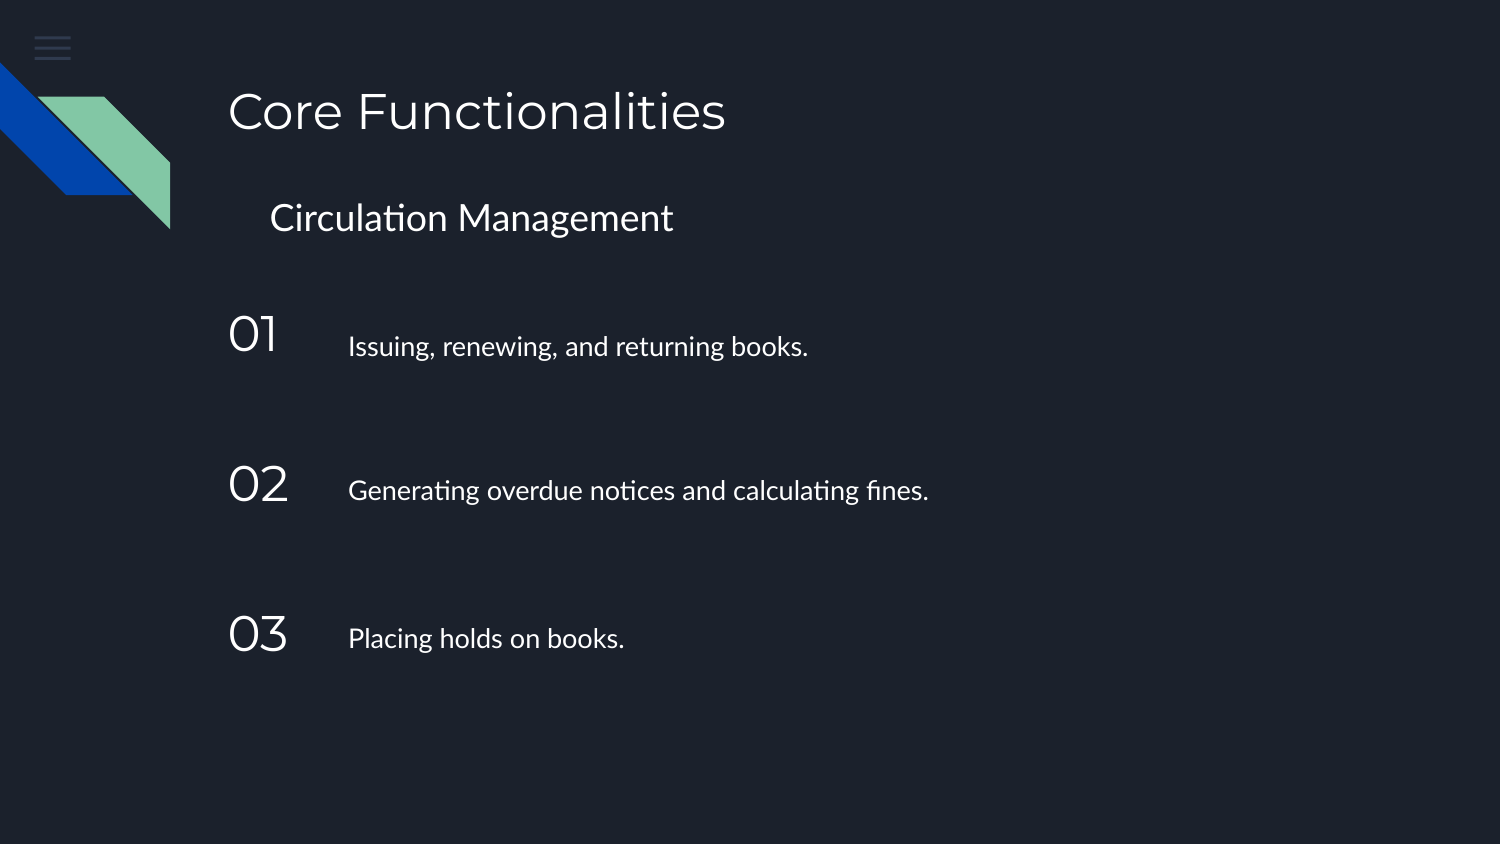

# Core Functionalities
Circulation Management

01

Issuing, renewing, and returning books.
02

Generating overdue notices and calculating fines.
03
Placing holds on books.